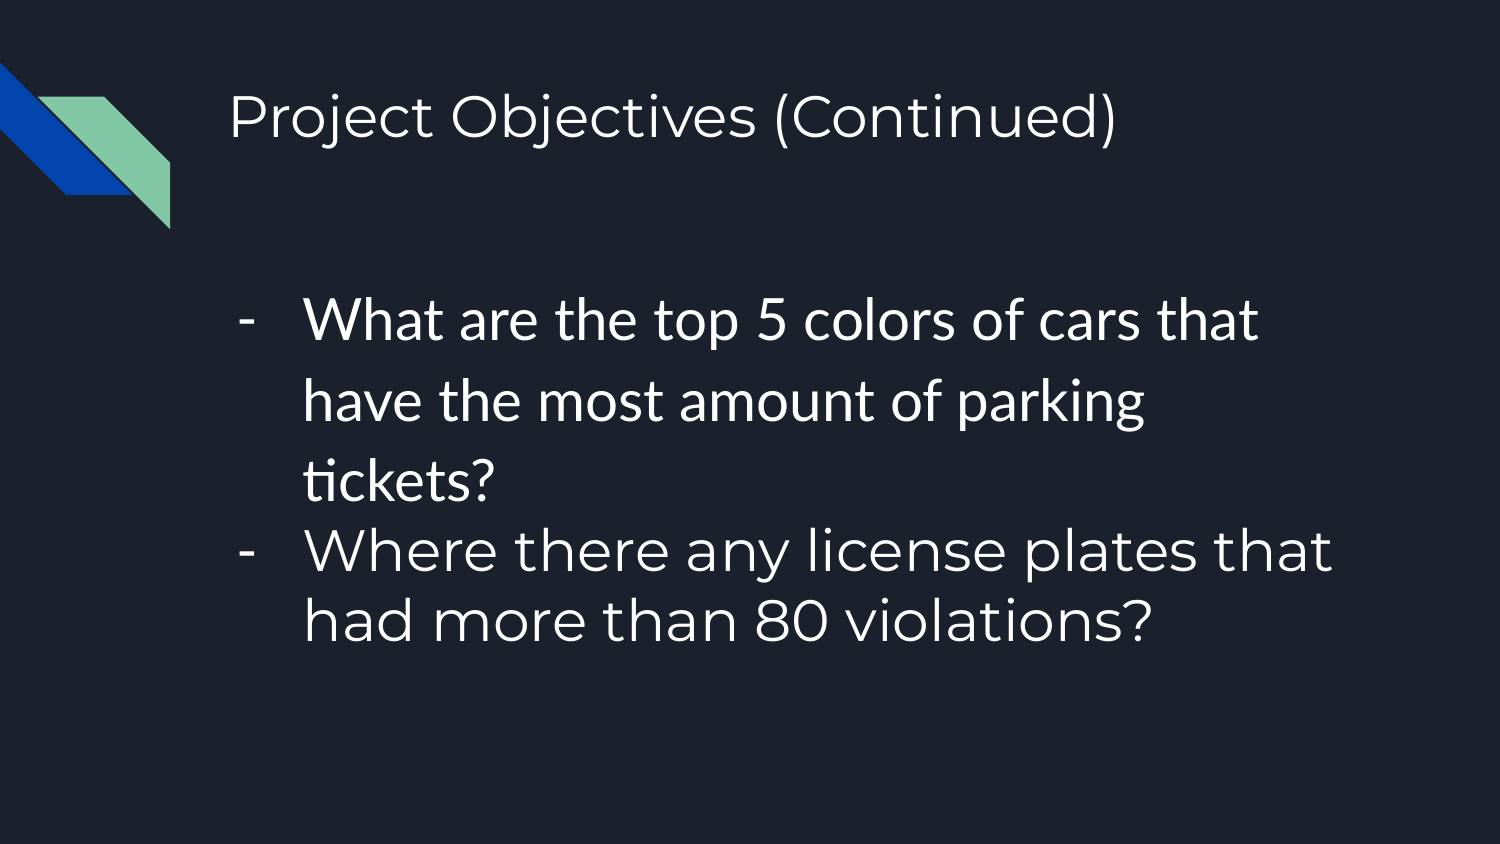

# Project Objectives (Continued)
What are the top 5 colors of cars that have the most amount of parking tickets?
Where there any license plates that had more than 80 violations?